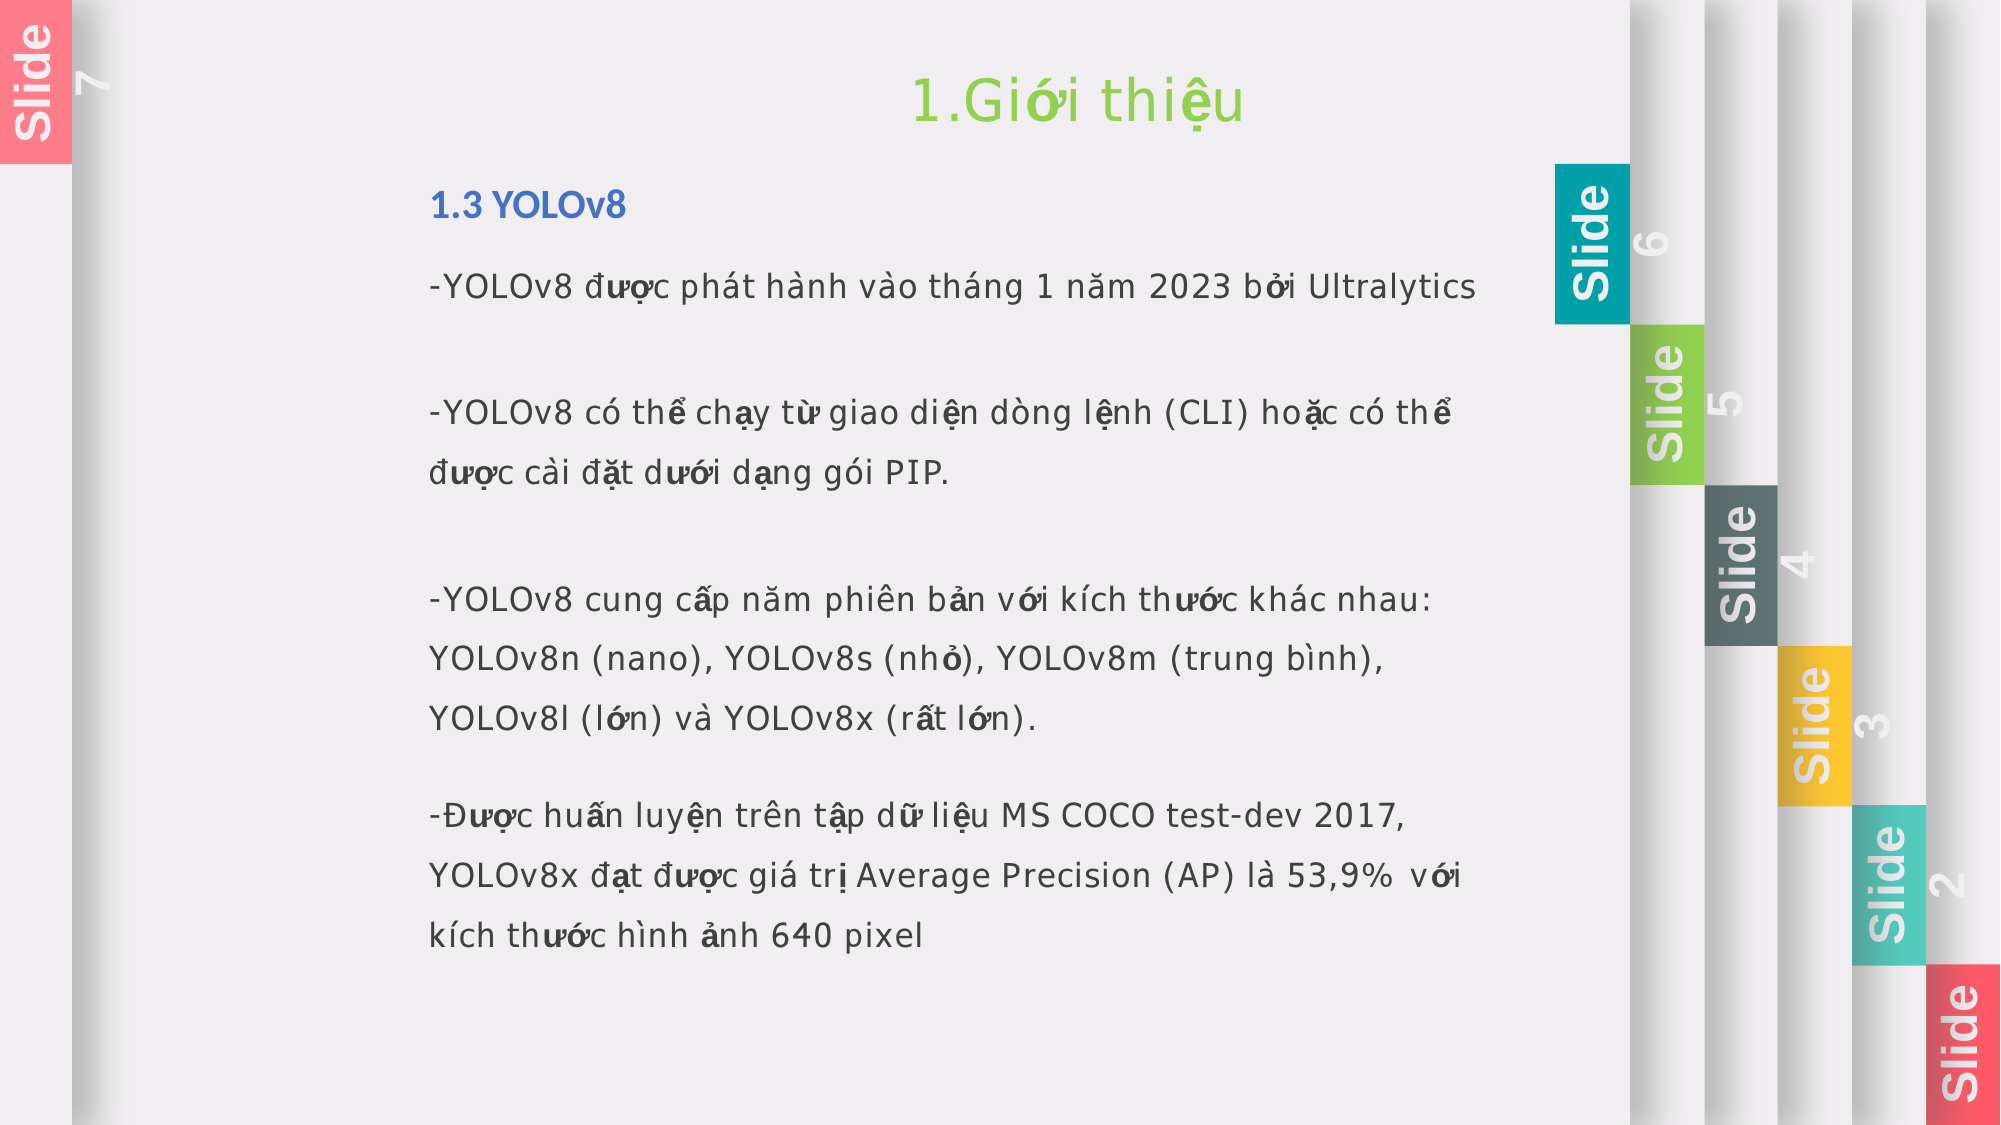

Slide 6

Slide 5

Slide 4

Slide 3

Slide 2

Slide 1

Slide 7
1.Giới thiệu
1.3 YOLOv8
-YOLOv8 được phát hành vào tháng 1 năm 2023 bởi Ultralytics
-YOLOv8 có thể chạy từ giao diện dòng lệnh (CLI) hoặc có thể được cài đặt dưới dạng gói PIP.
-YOLOv8 cung cấp năm phiên bản với kích thước khác nhau: YOLOv8n (nano), YOLOv8s (nhỏ), YOLOv8m (trung bình), YOLOv8l (lớn) và YOLOv8x (rất lớn).
-Được huấn luyện trên tập dữ liệu MS COCO test-dev 2017, YOLOv8x đạt được giá trị Average Precision (AP) là 53,9% với kích thước hình ảnh 640 pixel